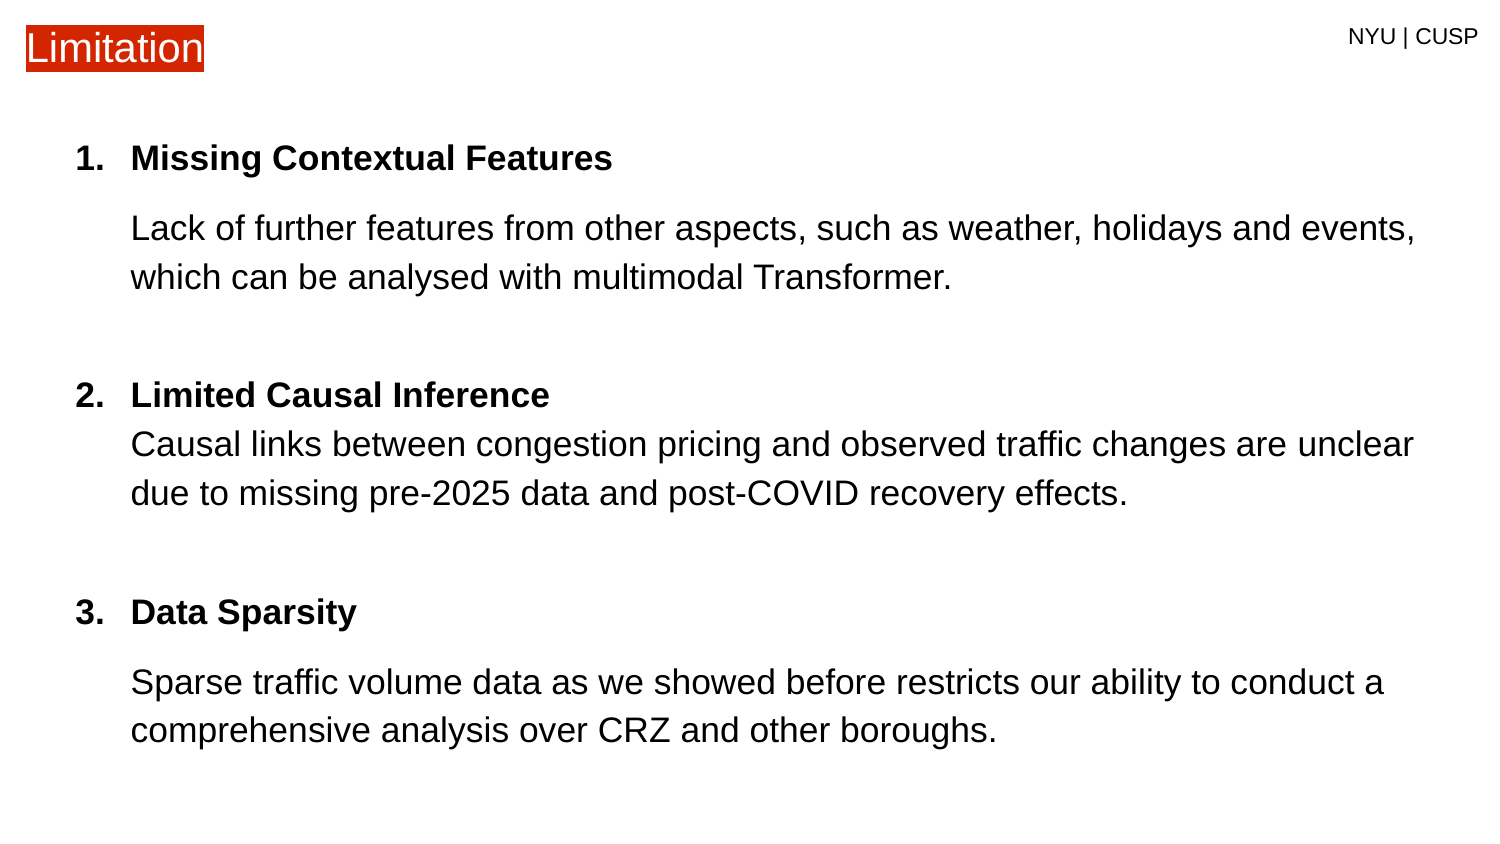

NYU | CUSP
Limitation
Missing Contextual Features
Lack of further features from other aspects, such as weather, holidays and events, which can be analysed with multimodal Transformer.

Limited Causal Inference
Causal links between congestion pricing and observed traffic changes are unclear due to missing pre-2025 data and post-COVID recovery effects.

Data Sparsity
Sparse traffic volume data as we showed before restricts our ability to conduct a comprehensive analysis over CRZ and other boroughs.